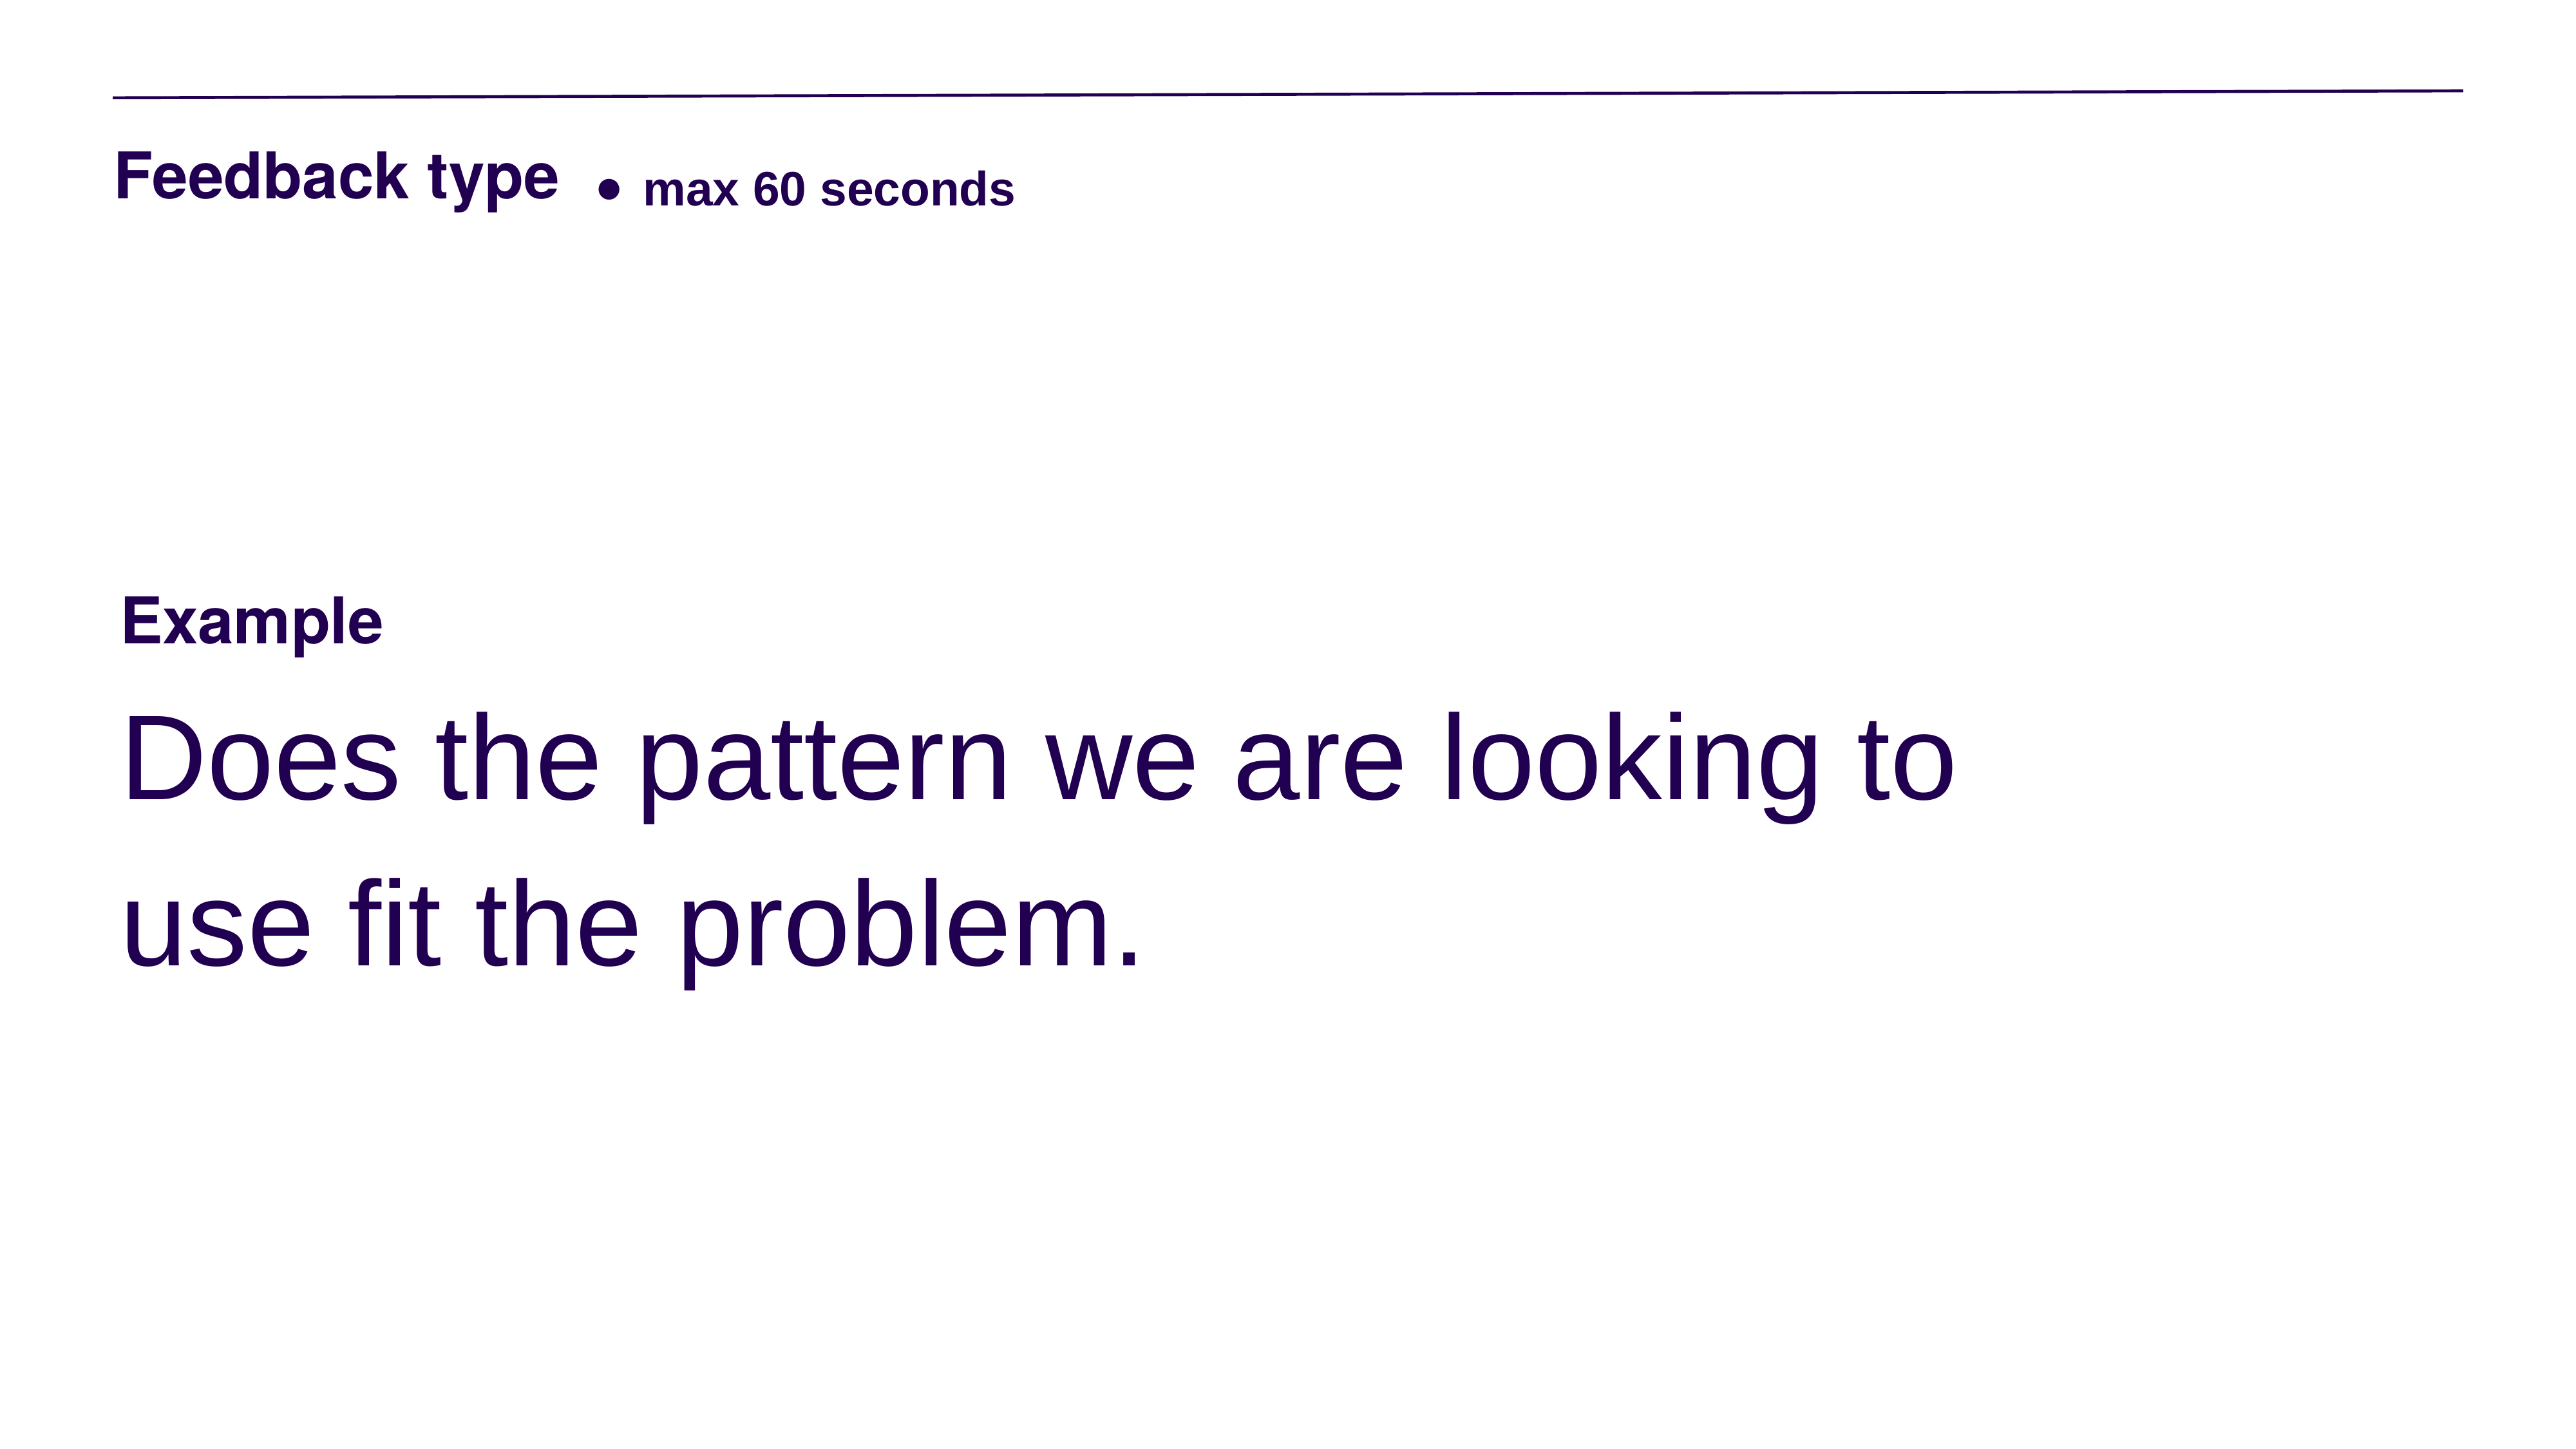

# Feedback type
max 60 seconds
Example
Does the pattern we are looking to use fit the problem.